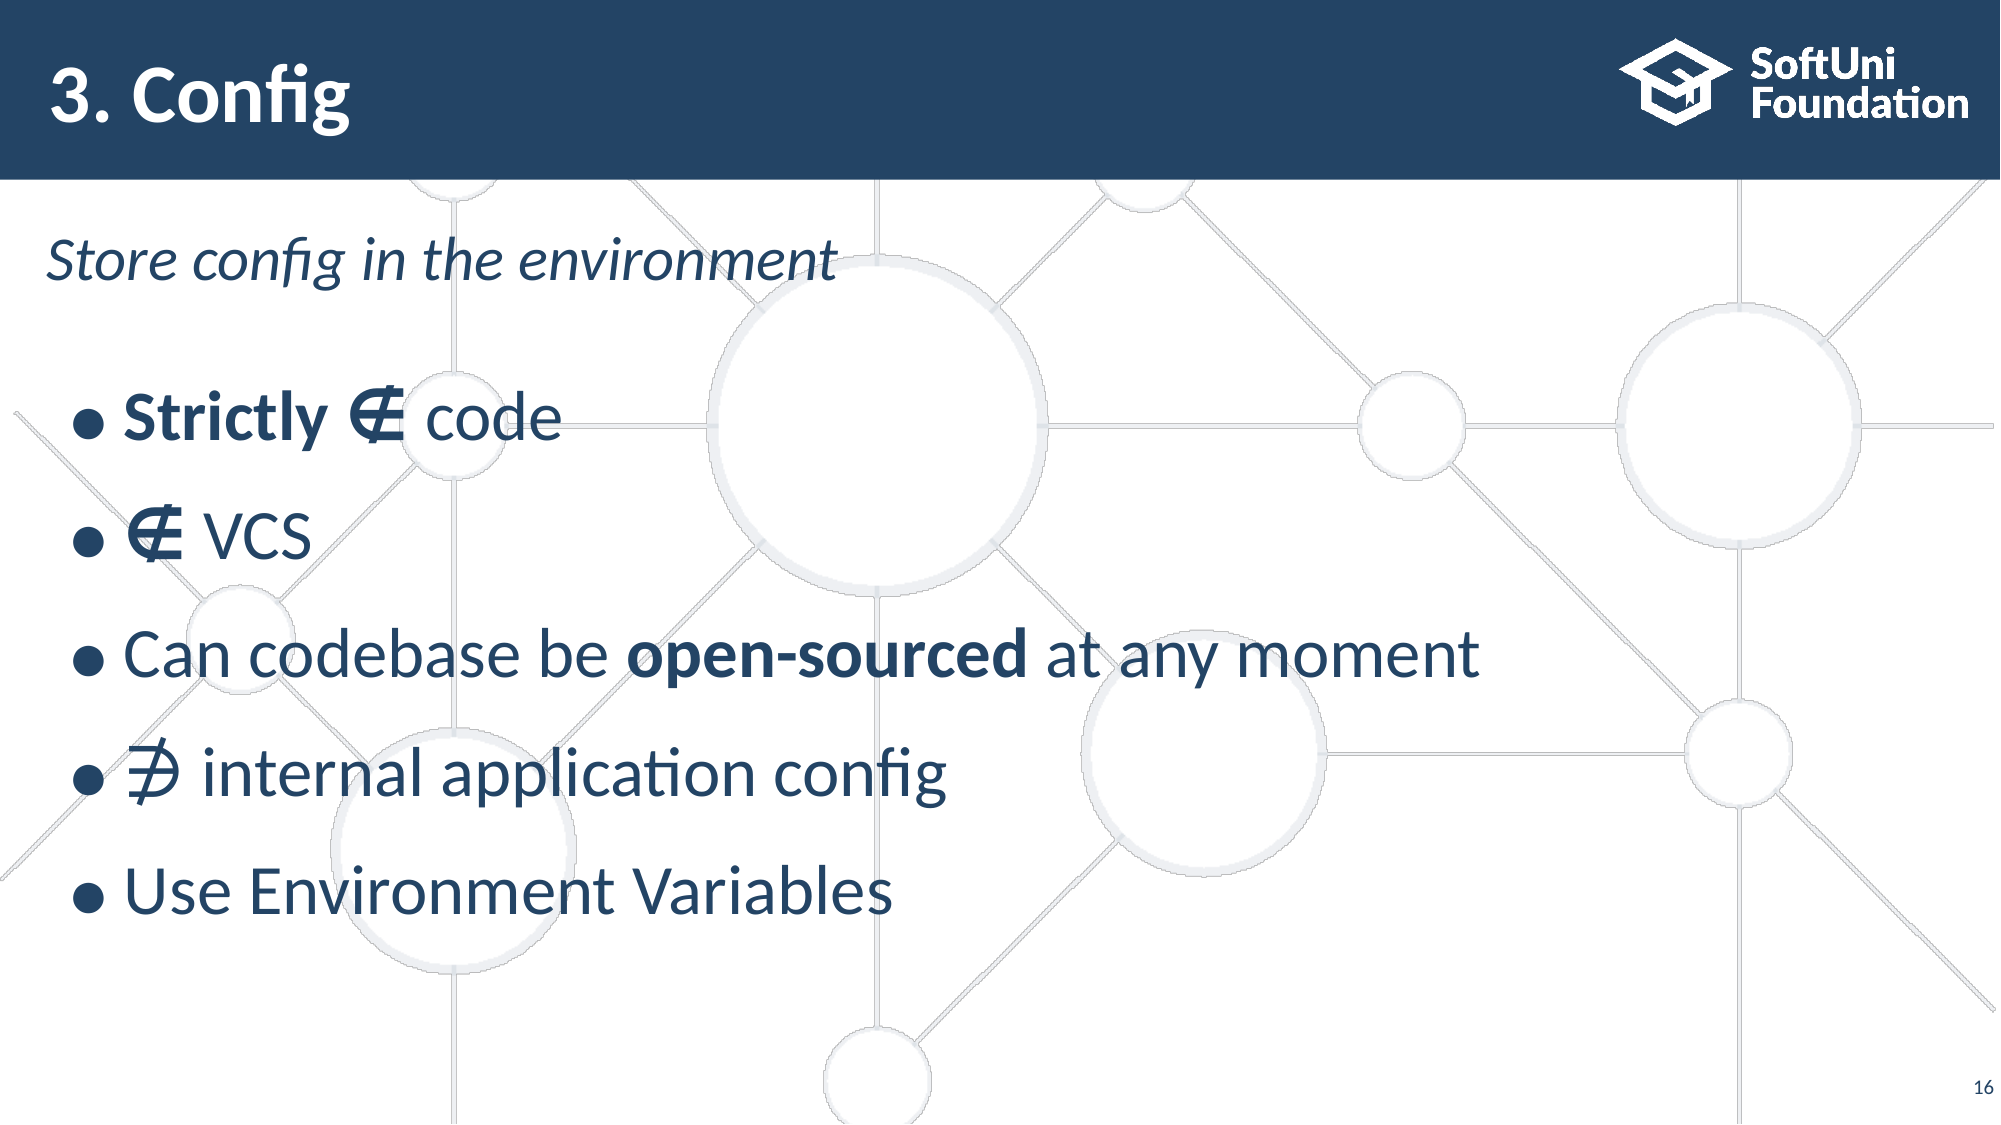

# 3. Config
Store config in the environment
Strictly ∉ code
∉ VCS
Can codebase be open-sourced at any moment
∌ internal application config
Use Environment Variables
16